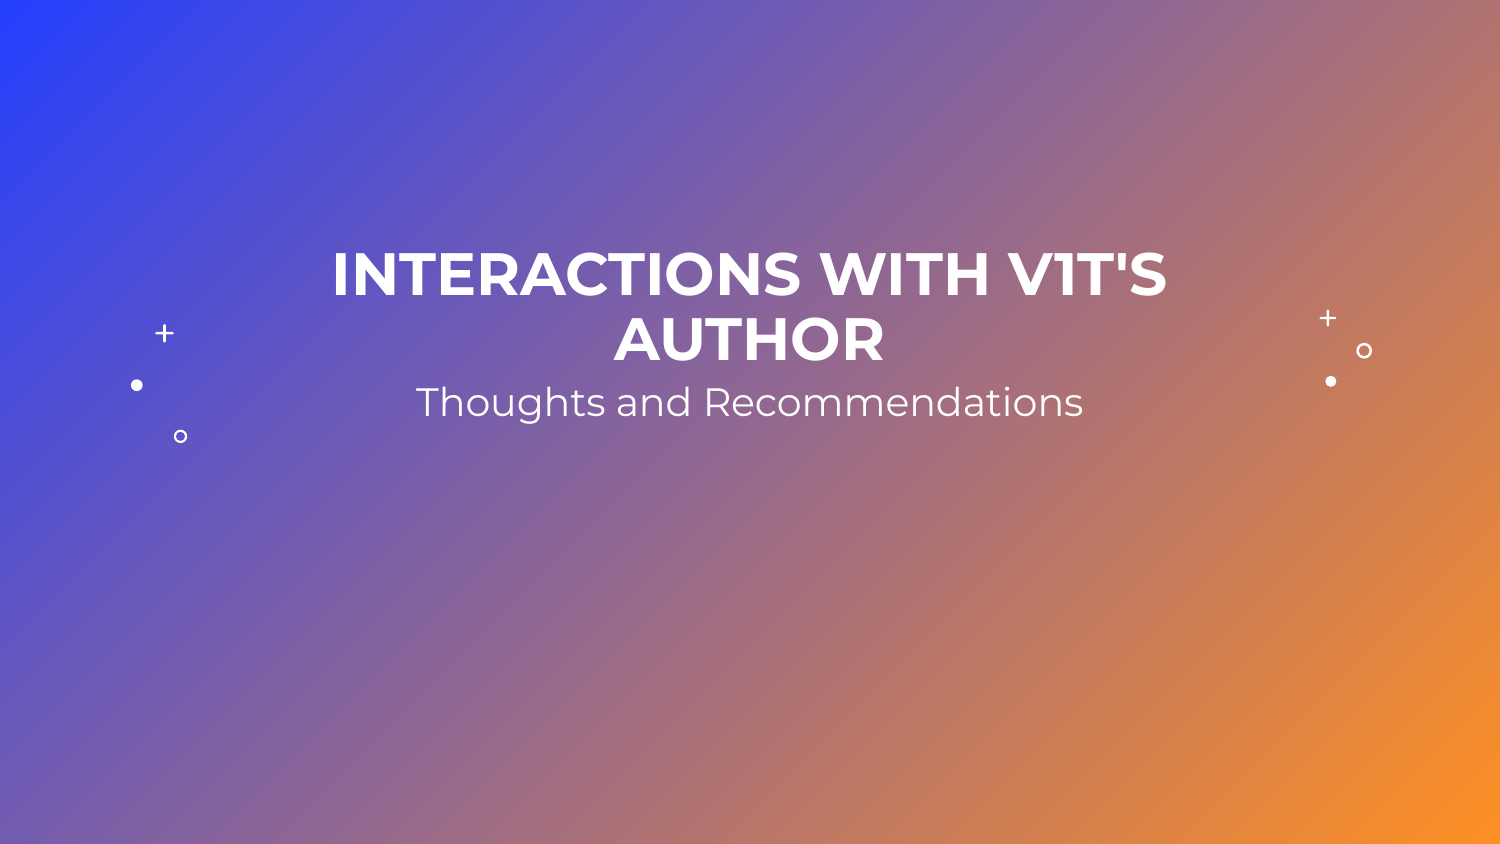

# INTERACTIONS WITH V1T'S AUTHOR
Thoughts and Recommendations